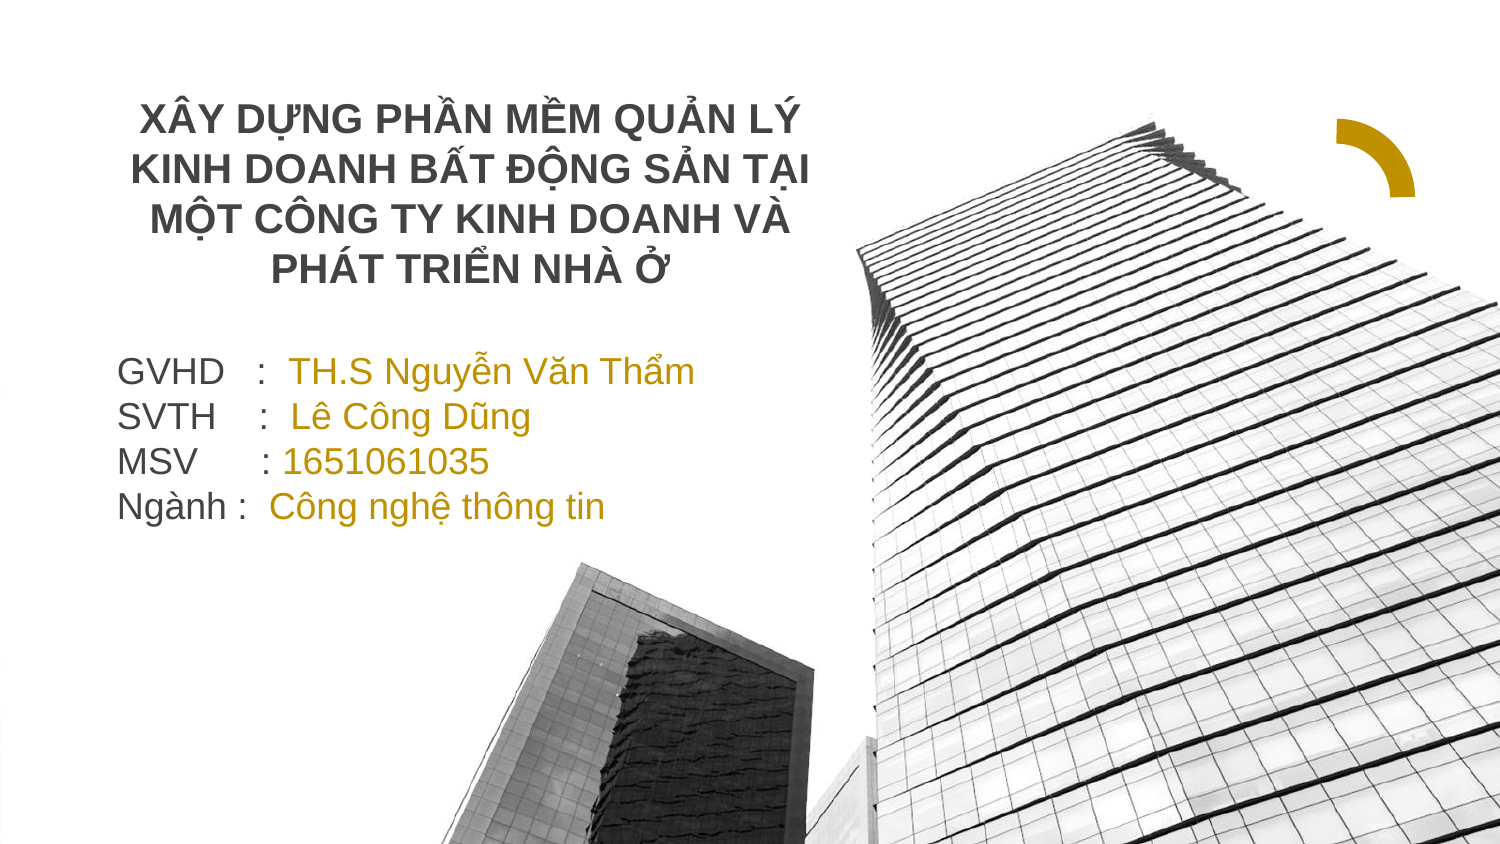

# XÂY DỰNG PHẦN MỀM QUẢN LÝ KINH DOANH BẤT ĐỘNG SẢN TẠI MỘT CÔNG TY KINH DOANH VÀ PHÁT TRIỂN NHÀ Ở
GVHD   :  TH.S Nguyễn Văn Thẩm
SVTH    :  Lê Công Dũng
MSV      : 1651061035
Ngành :  Công nghệ thông tin